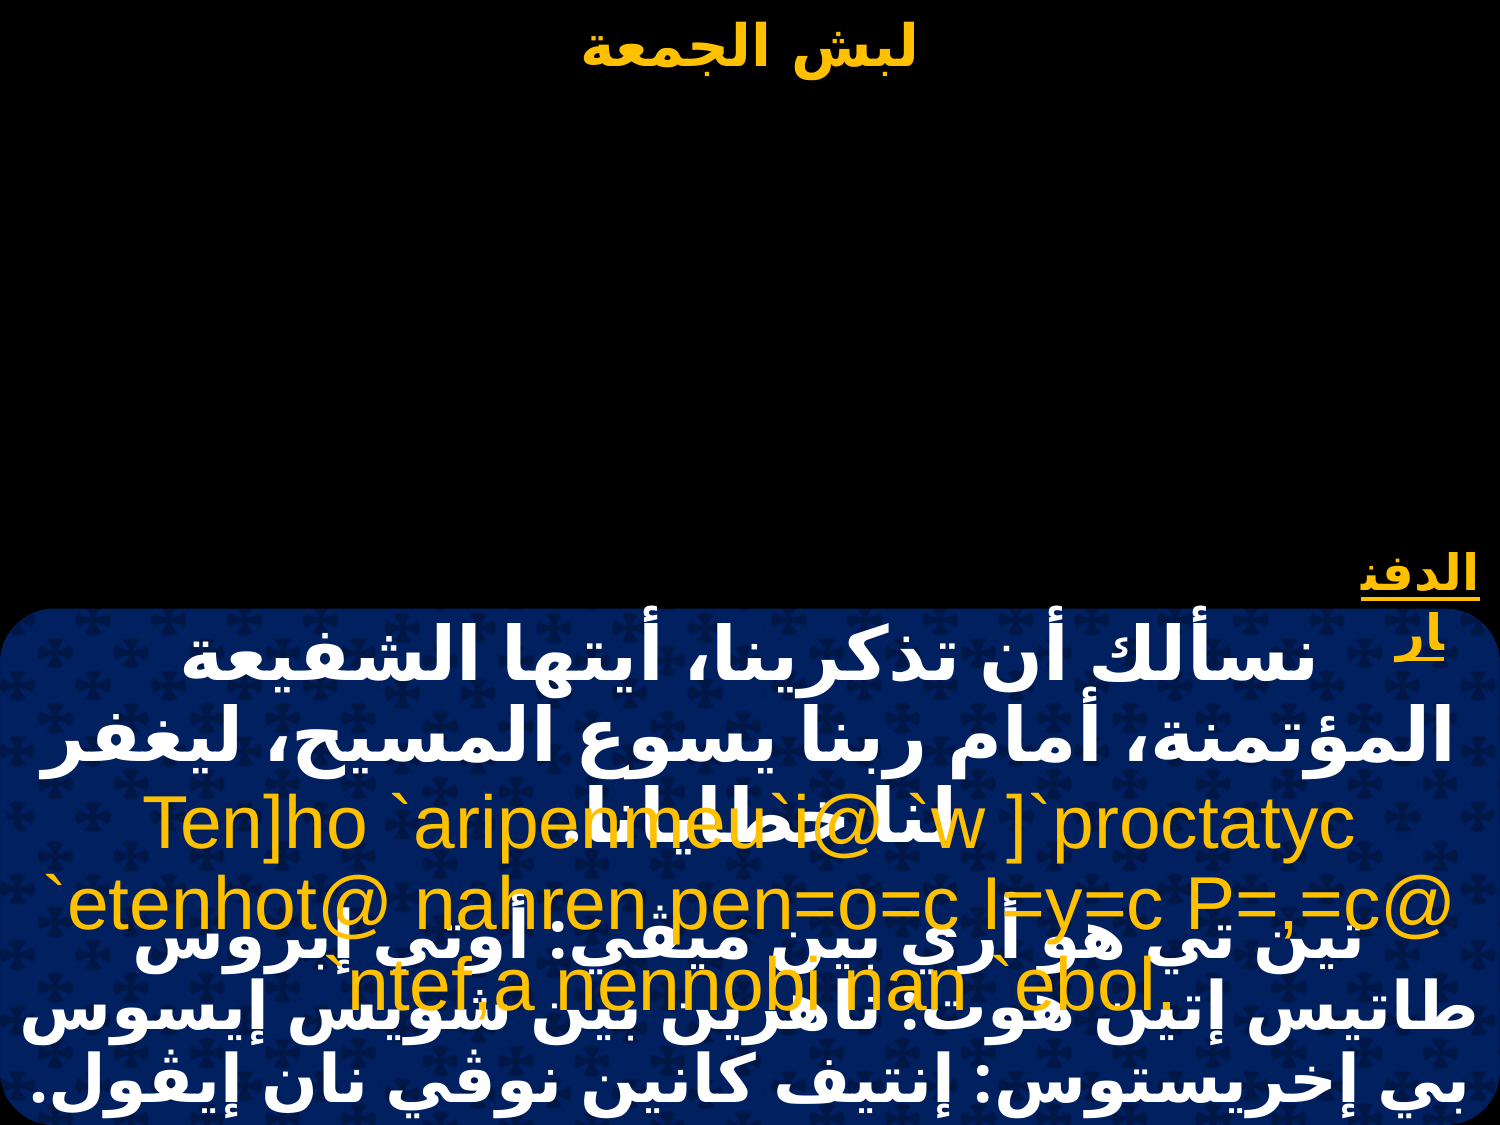

#
الدفنار
نسألك أن تذكرينا، أيتها الشفيعة المؤتمنة، أمام ربنا يسوع المسيح، ليغفر لنا خطايانا.
Ten]ho `aripenmeu`i@ `w ]`proctatyc `etenhot@ nahren pen=o=c I=y=c P=,=c@ `ntef,a nennobi nan `ebol.
تين تي هو أري بين ميڤي: أوتي إبروس طاتيس إتين هوت: ناهرين بين شويس إيسوس بي إخريستوس: إنتيف كانين نوڤي نان إيڤول.